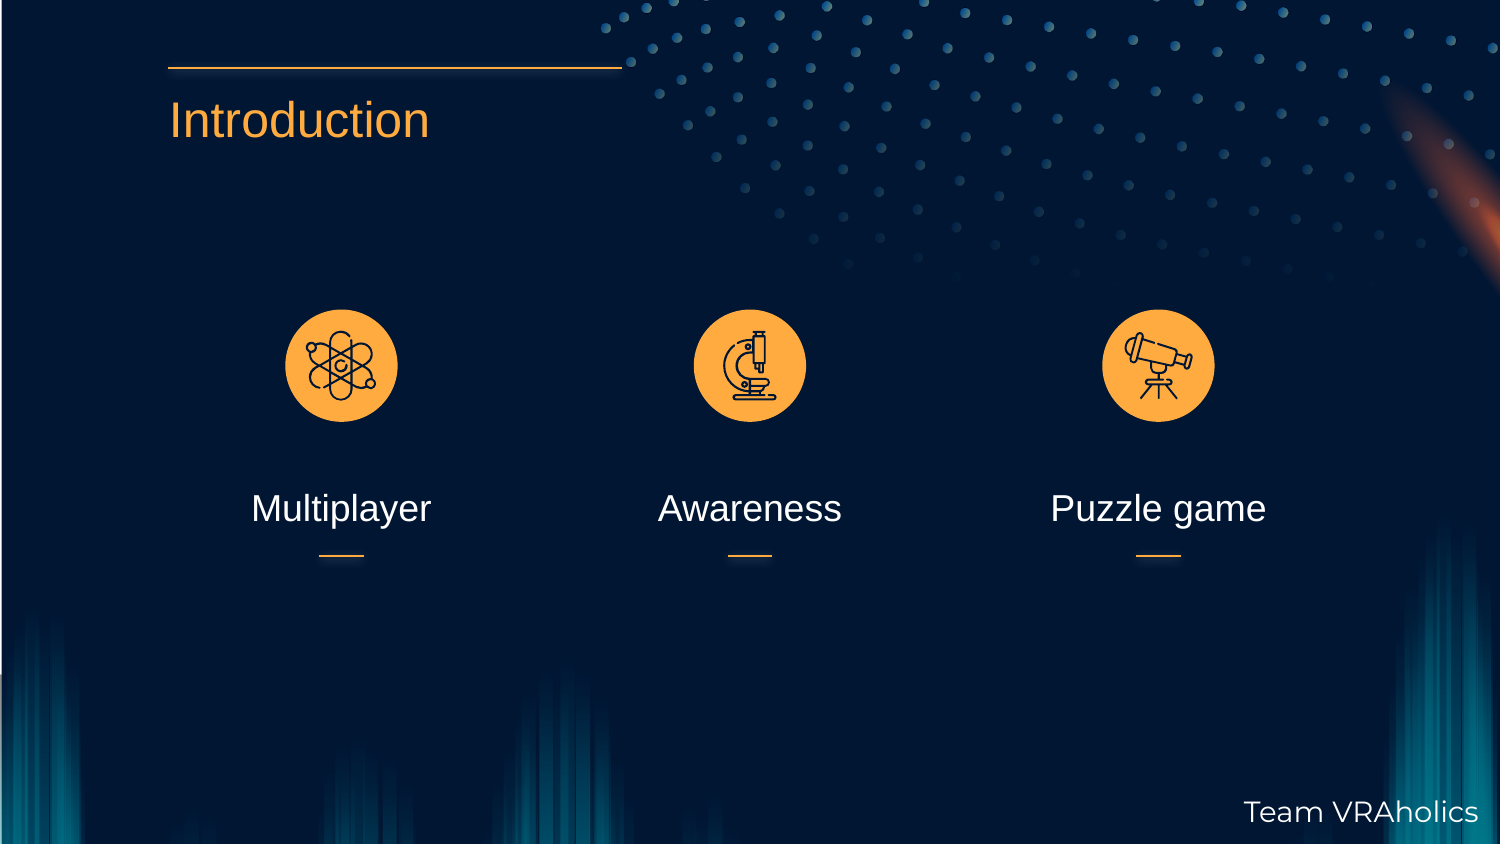

Introduction

Multiplayer
# Awareness
Puzzle game

Team VRAholics